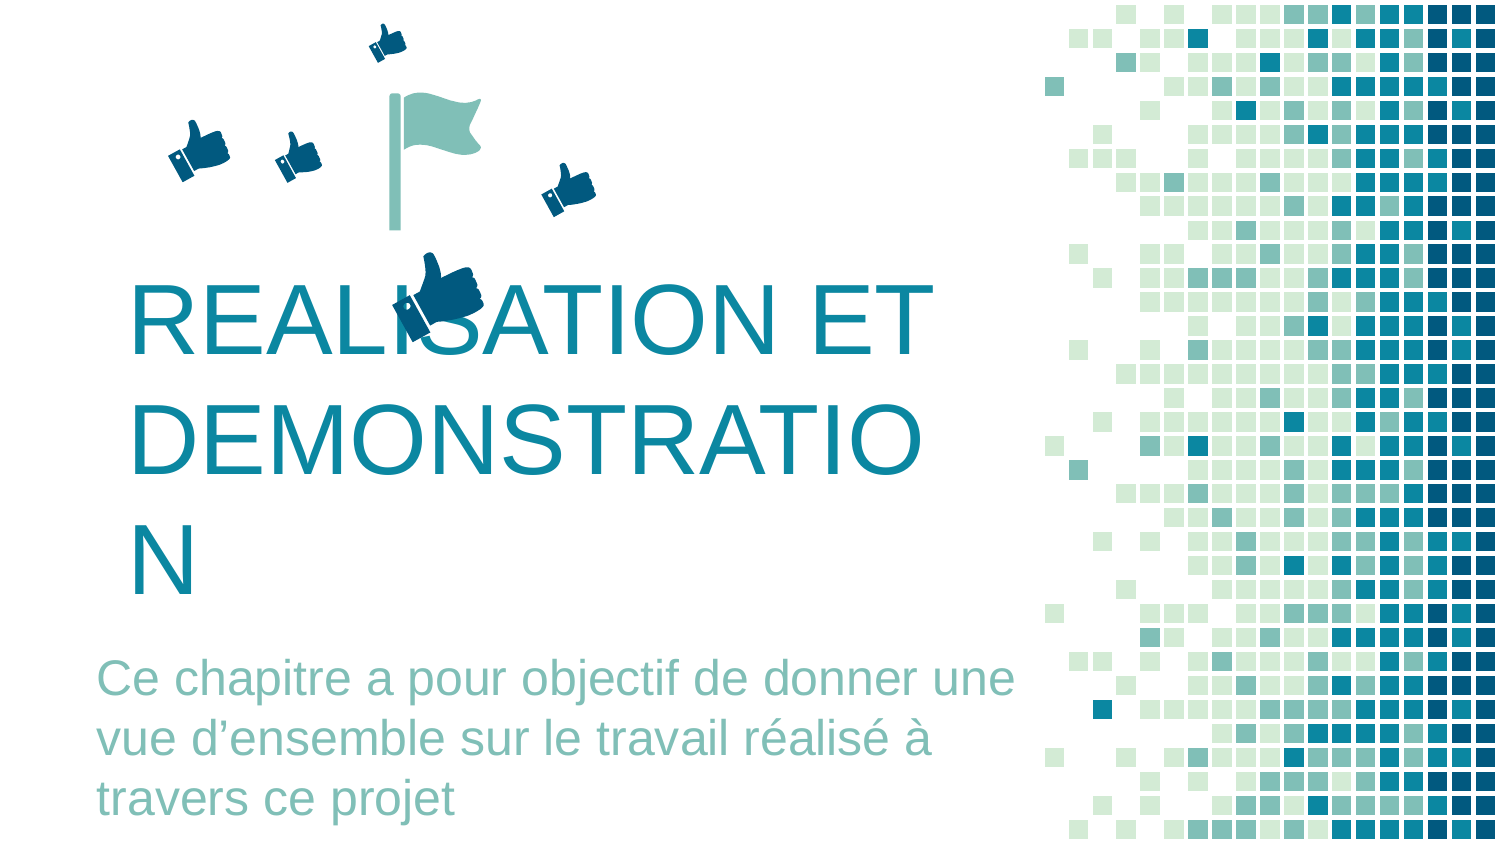

# REALISATION ET DEMONSTRATION
Ce chapitre a pour objectif de donner une vue d’ensemble sur le travail réalisé à travers ce projet